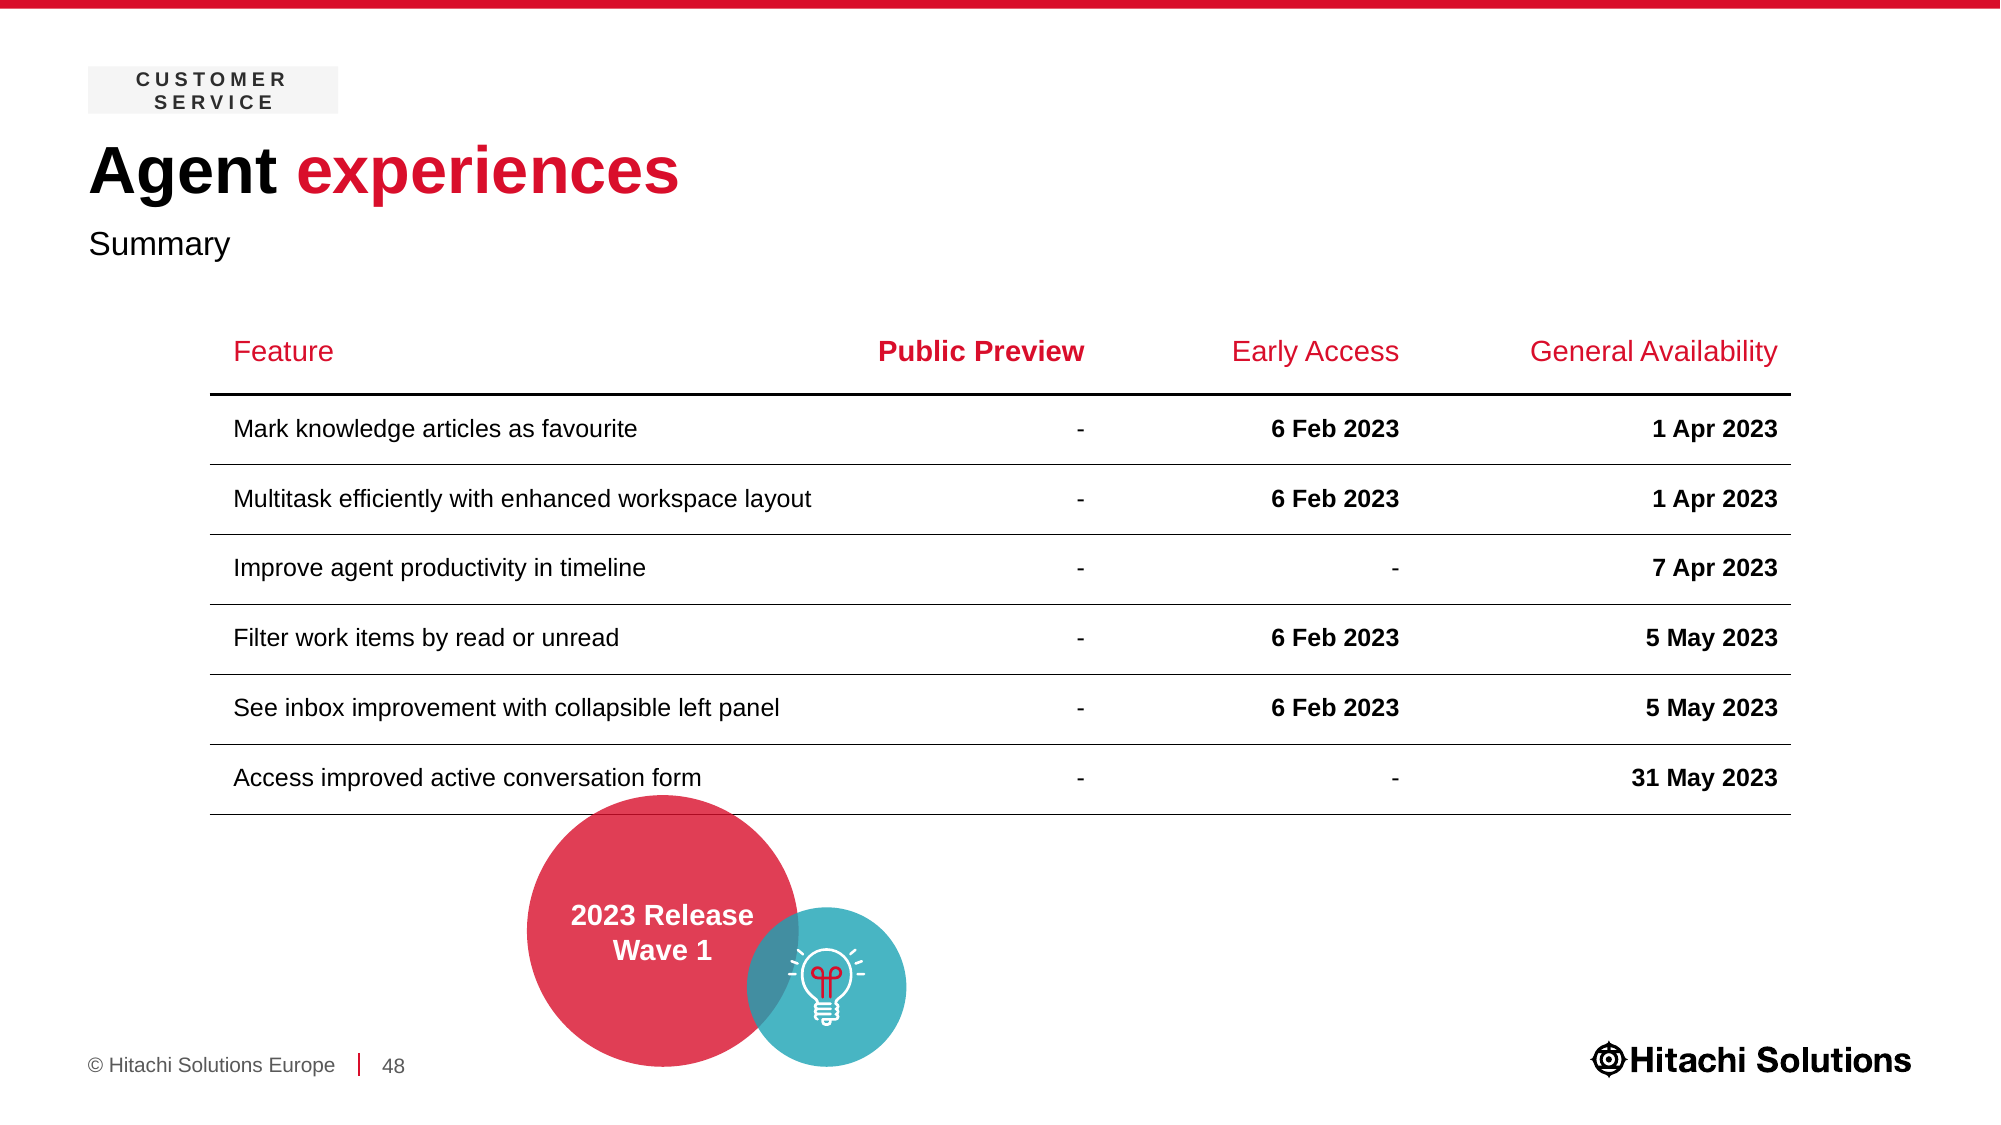

Customer service
# Agent experiences
Summary
| Feature | Public Preview | Early Access | General Availability |
| --- | --- | --- | --- |
| Mark knowledge articles as favourite | - | 6 Feb 2023 | 1 Apr 2023 |
| Multitask efficiently with enhanced workspace layout | - | 6 Feb 2023 | 1 Apr 2023 |
| Improve agent productivity in timeline | - | - | 7 Apr 2023 |
| Filter work items by read or unread | - | 6 Feb 2023 | 5 May 2023 |
| See inbox improvement with collapsible left panel | - | 6 Feb 2023 | 5 May 2023 |
| Access improved active conversation form | - | - | 31 May 2023 |
2023 Release Wave 1